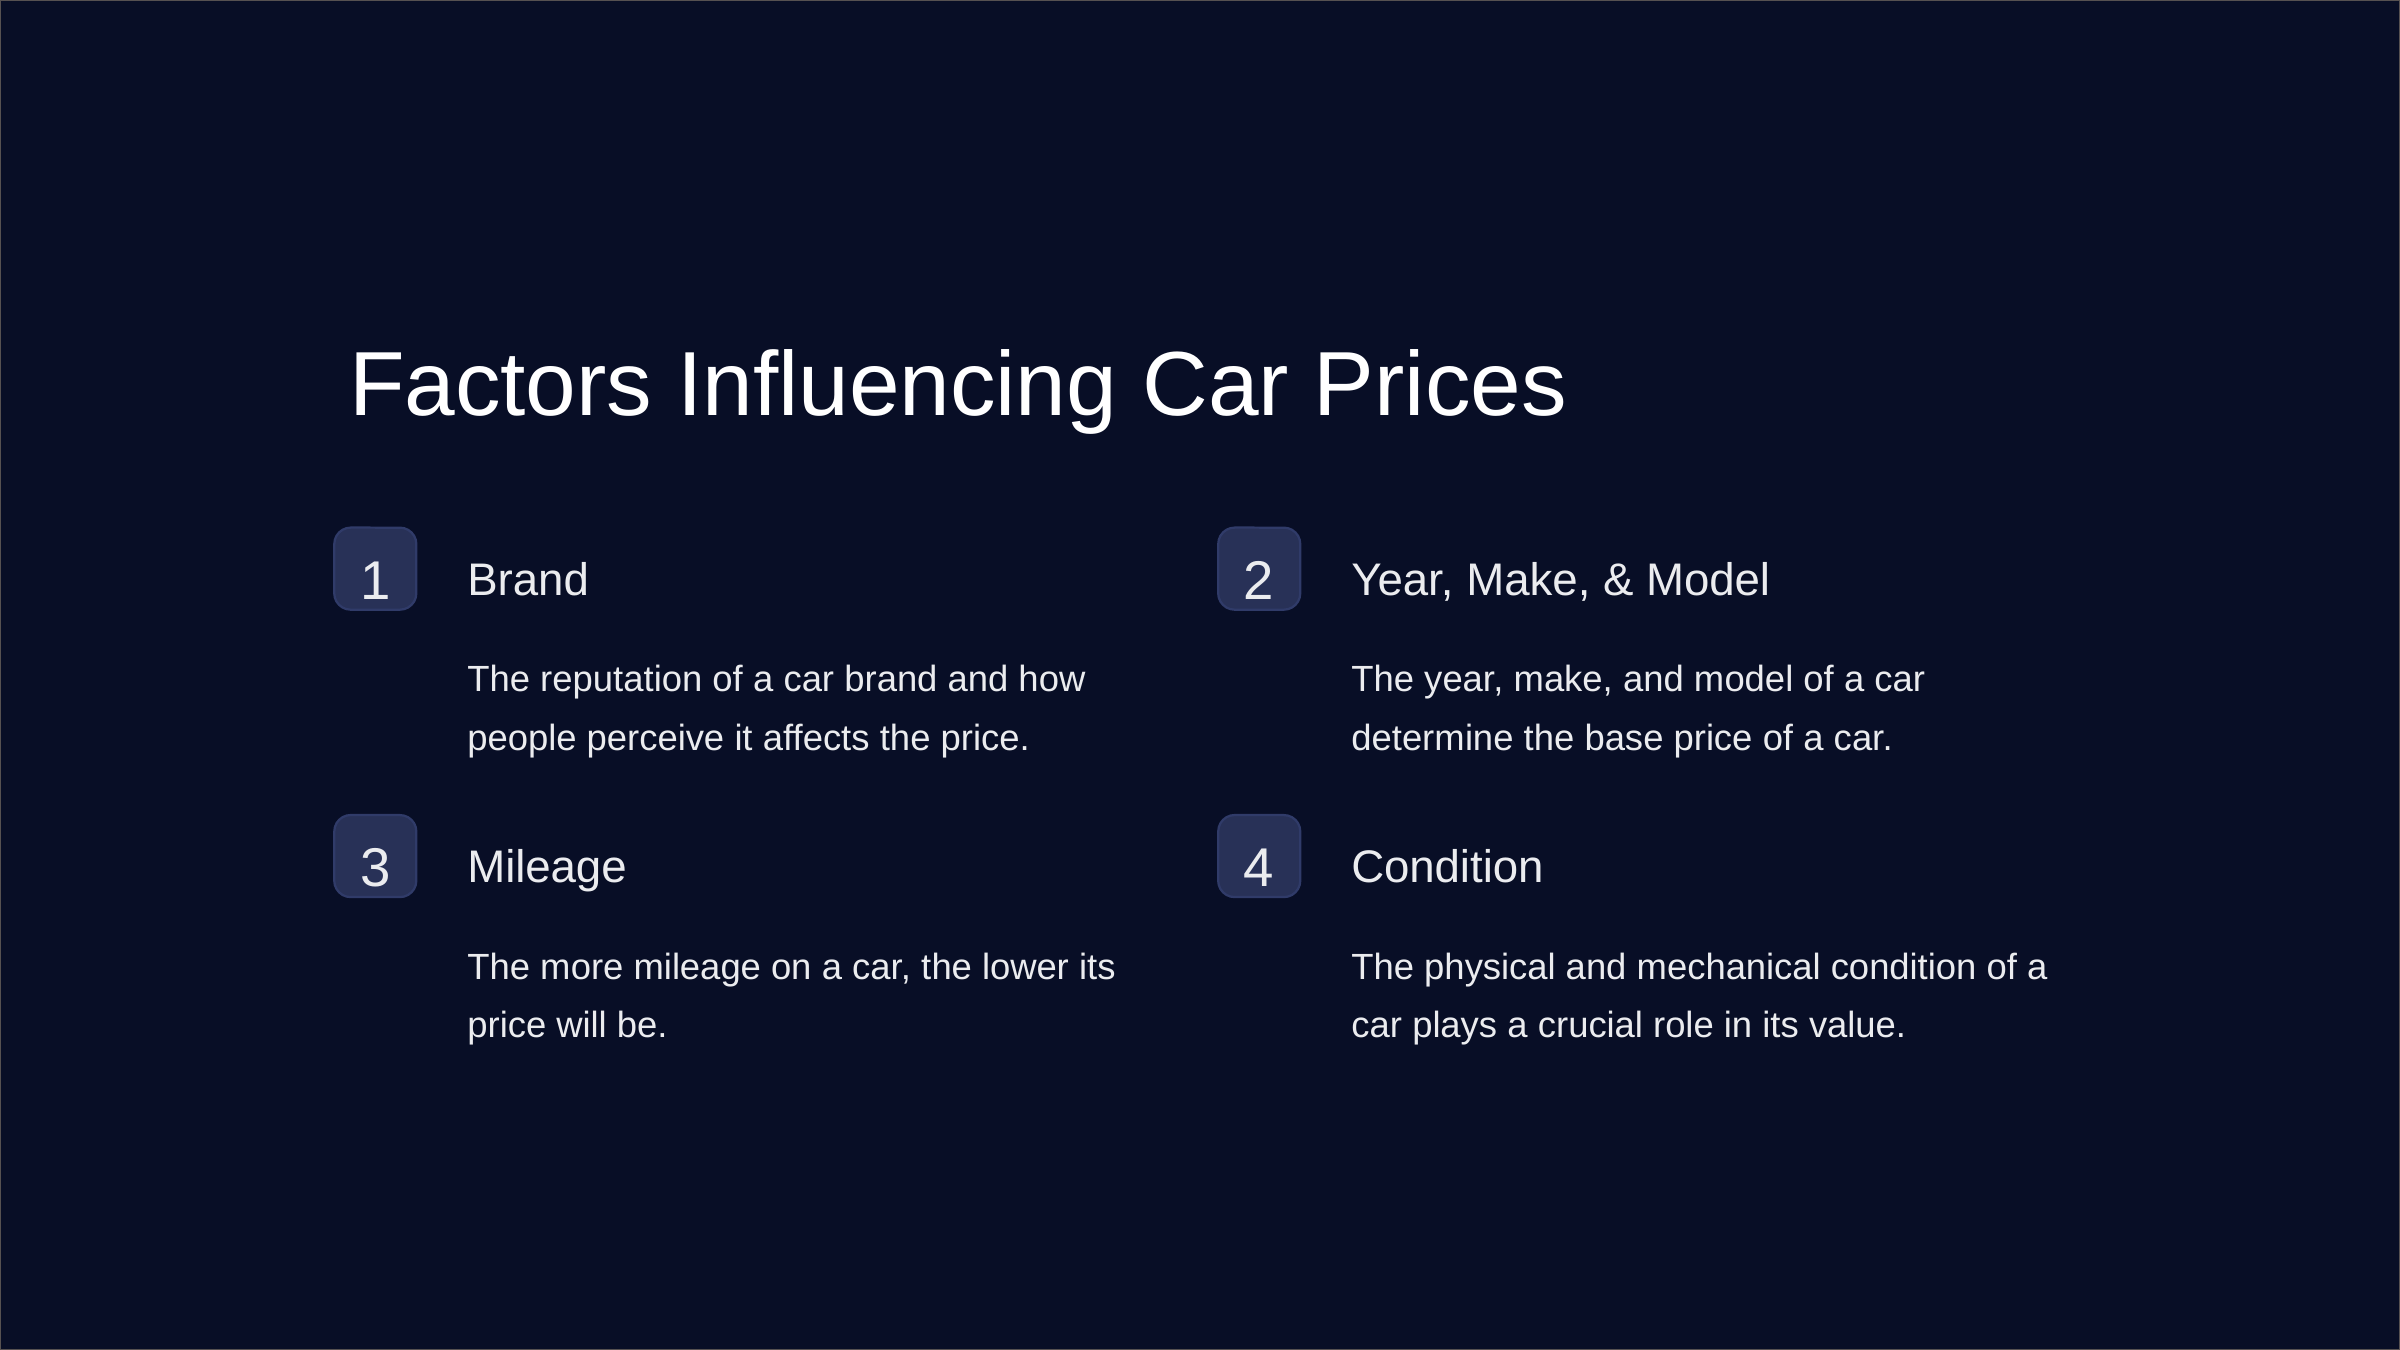

Factors Influencing Car Prices

1
2
Brand
Year, Make, & Model
The reputation of a car brand and how people perceive it affects the price.
The year, make, and model of a car determine the base price of a car.

3
4
Mileage
Condition
The more mileage on a car, the lower its price will be.
The physical and mechanical condition of a car plays a crucial role in its value.